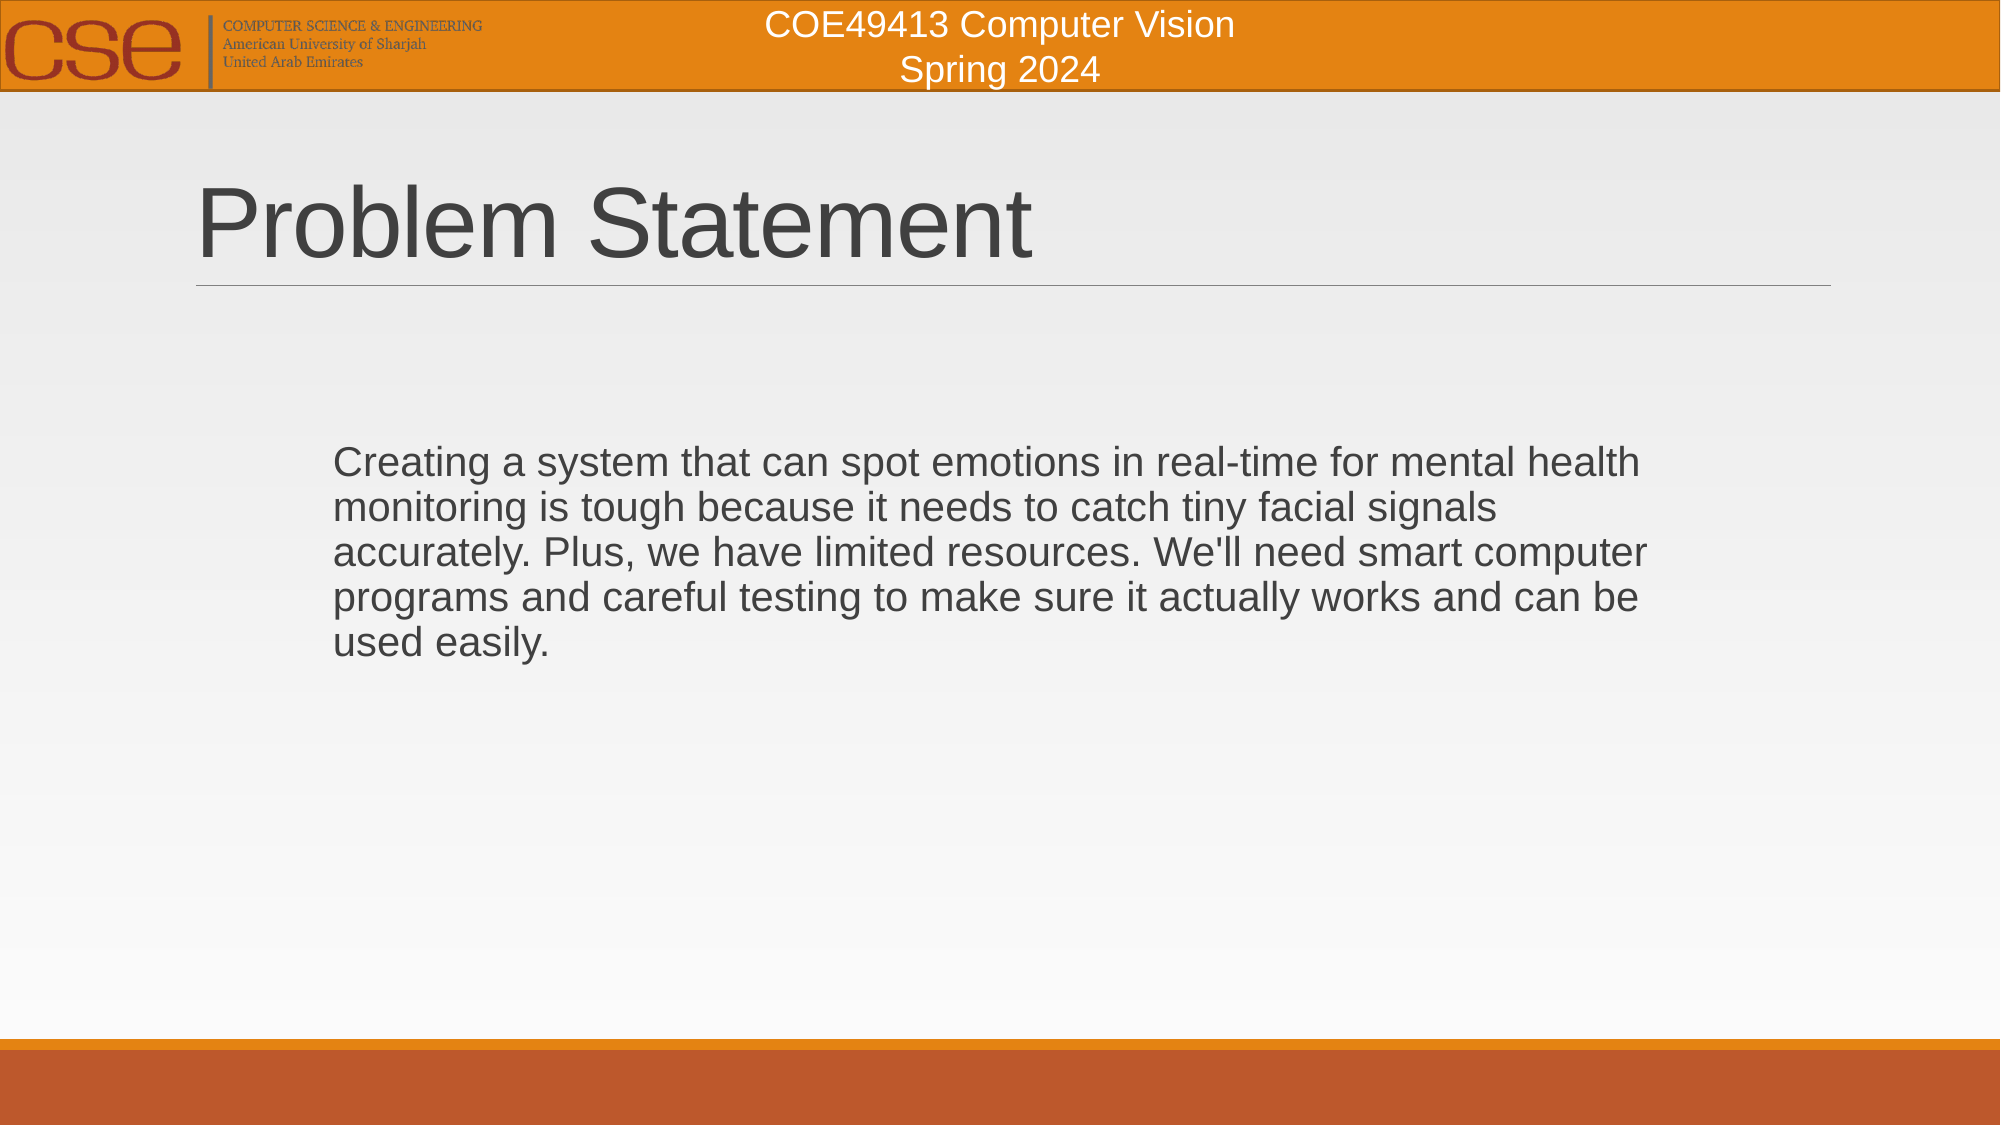

# Problem Statement
Creating a system that can spot emotions in real-time for mental health monitoring is tough because it needs to catch tiny facial signals accurately. Plus, we have limited resources. We'll need smart computer programs and careful testing to make sure it actually works and can be used easily.